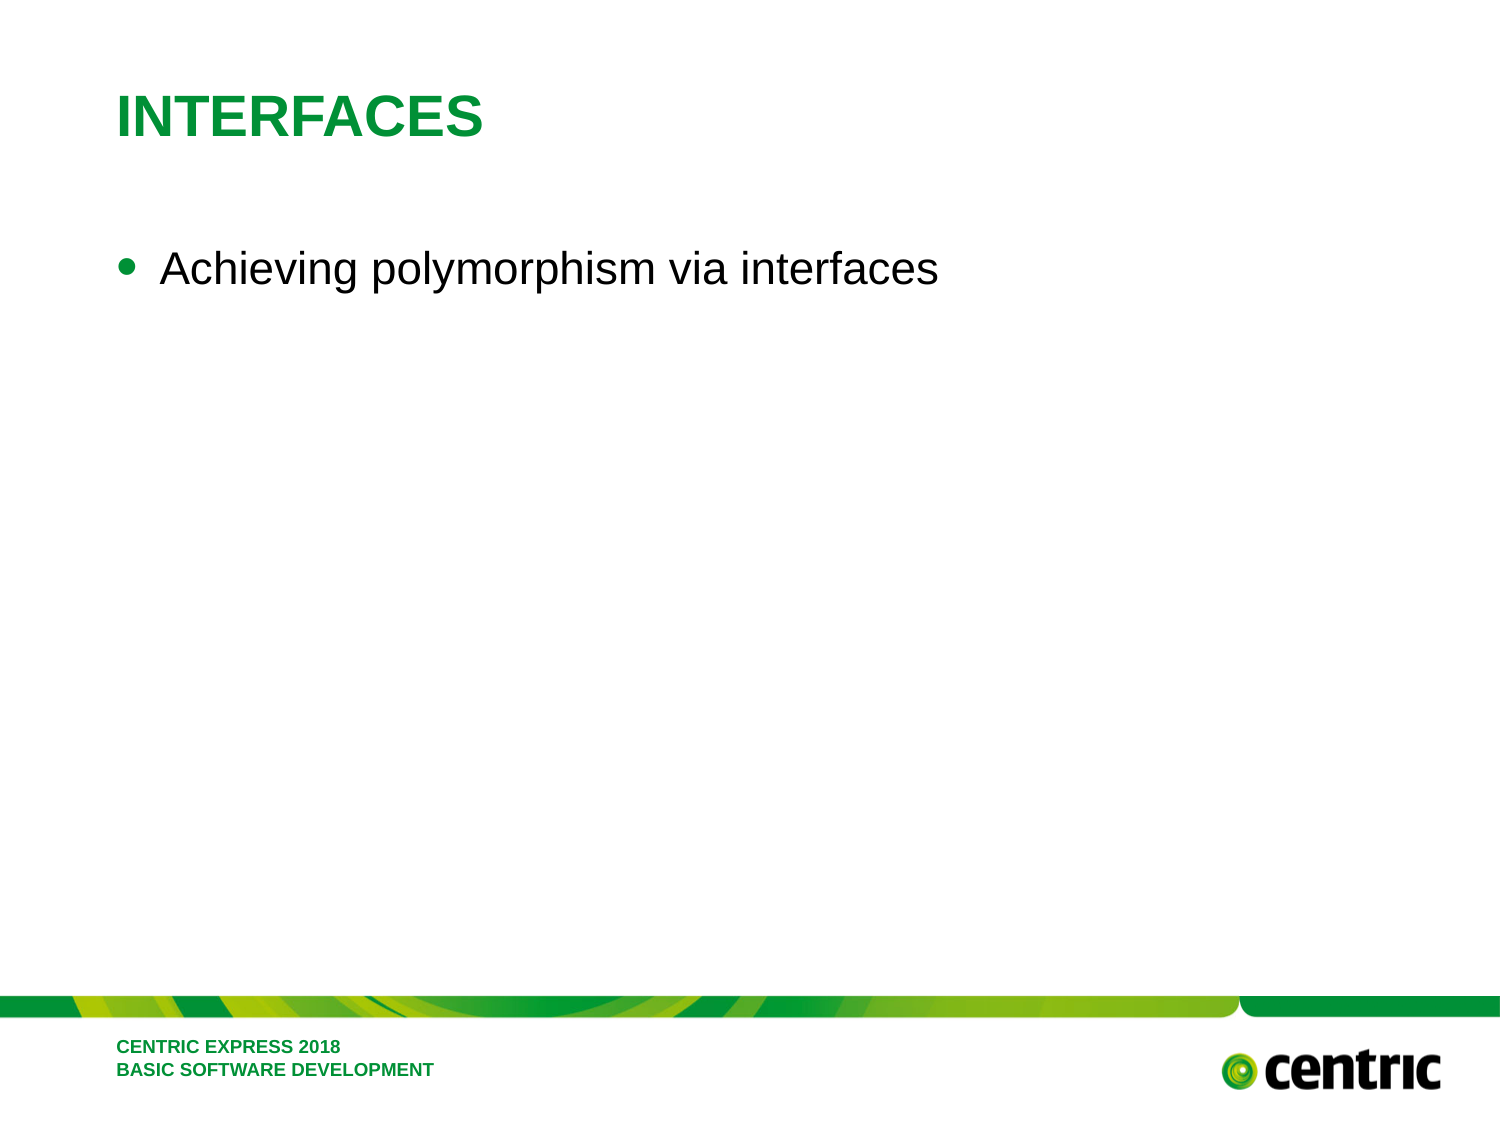

# Interfaces
Achieving polymorphism via interfaces

CENTRIC EXPRESS 2018                               BASIC SOFTWARE DEVELOPMENT
February 26, 2018